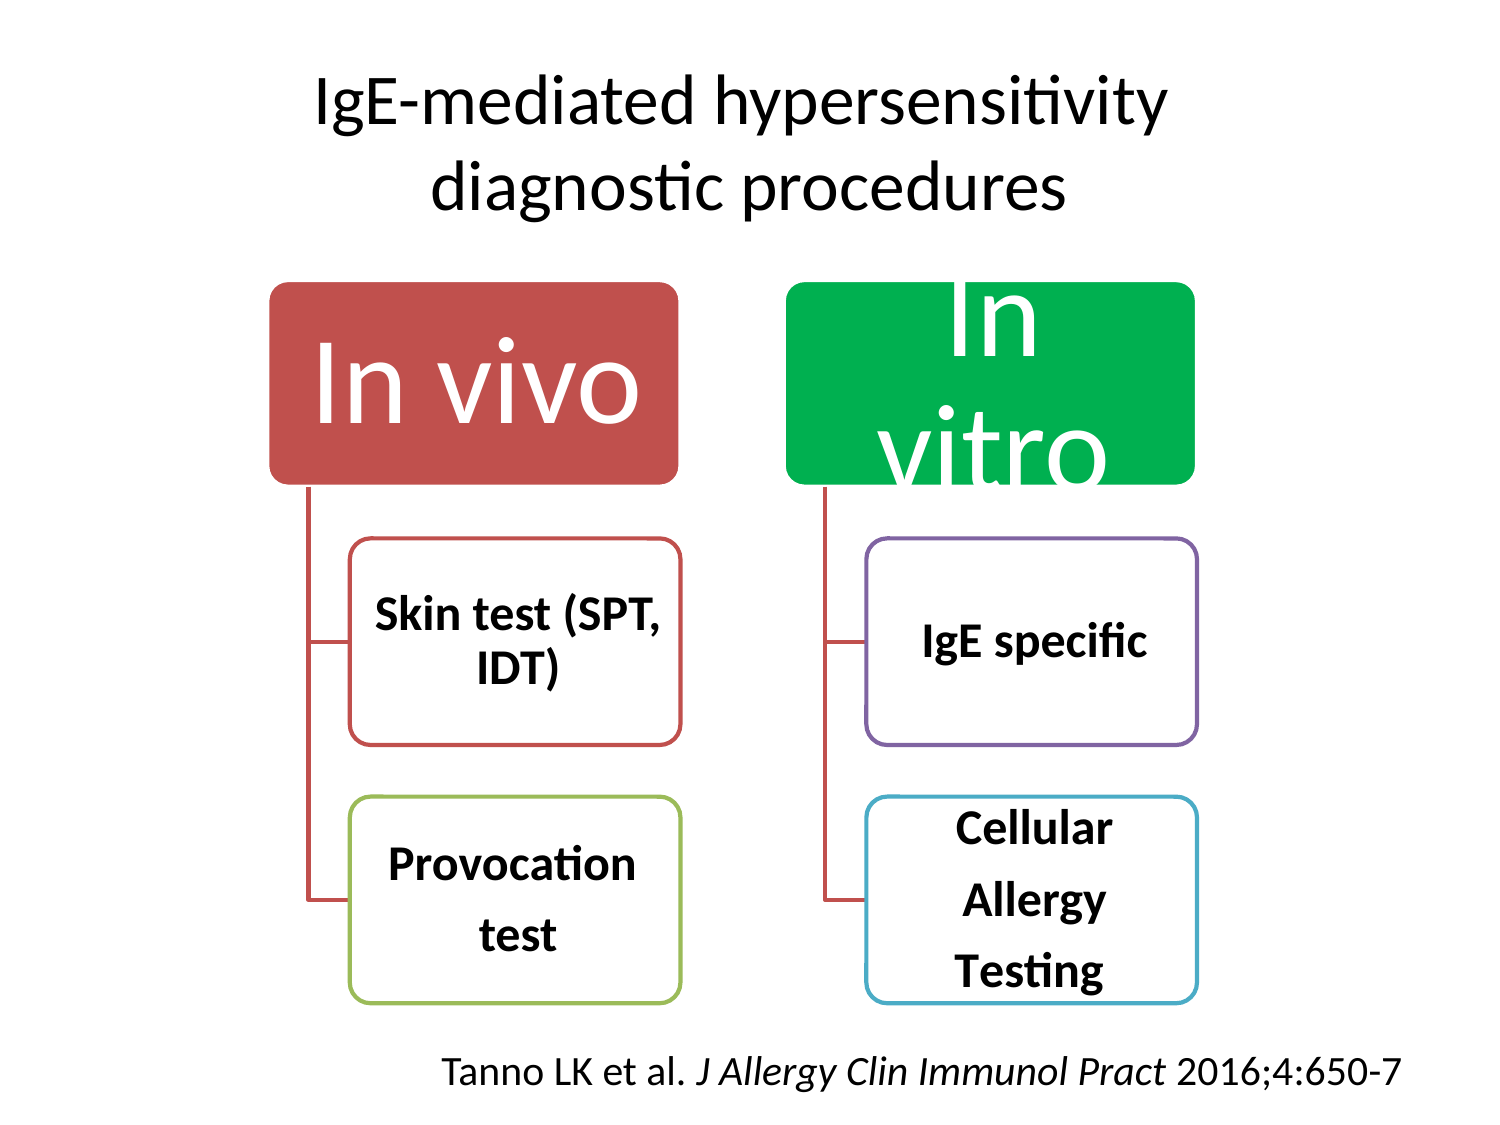

# IgE-mediated hypersensitivity diagnostic procedures
In vivo
Skin test (SPT, IDT)
Provocation
test
In vitro
IgE specific
Cellular
Allergy
Testing
Tanno LK et al. J Allergy Clin Immunol Pract 2016;4:650-7